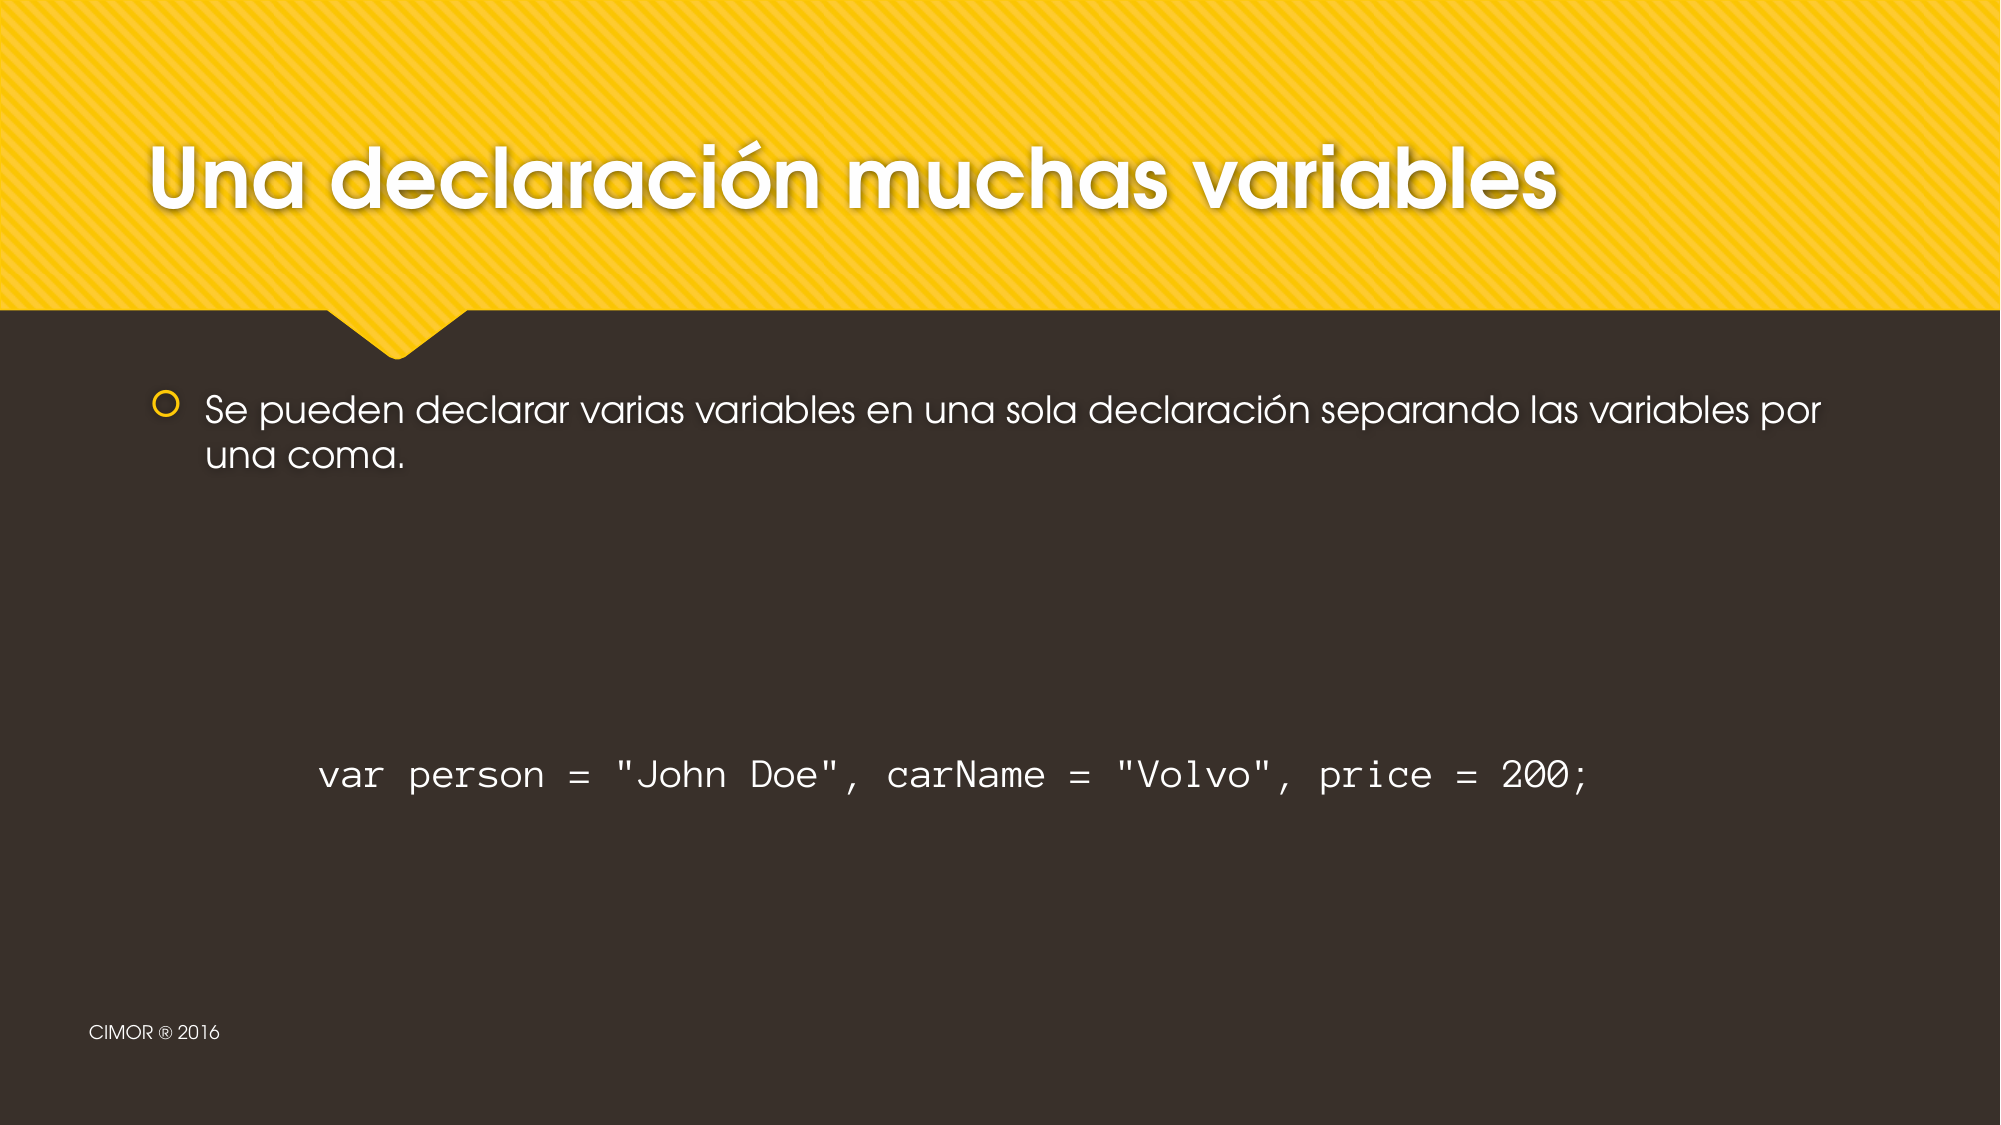

# Una declaración muchas variables
Se pueden declarar varias variables en una sola declaración separando las variables por una coma.

var person = "John Doe", carName = "Volvo", price = 200;
CIMOR ® 2016